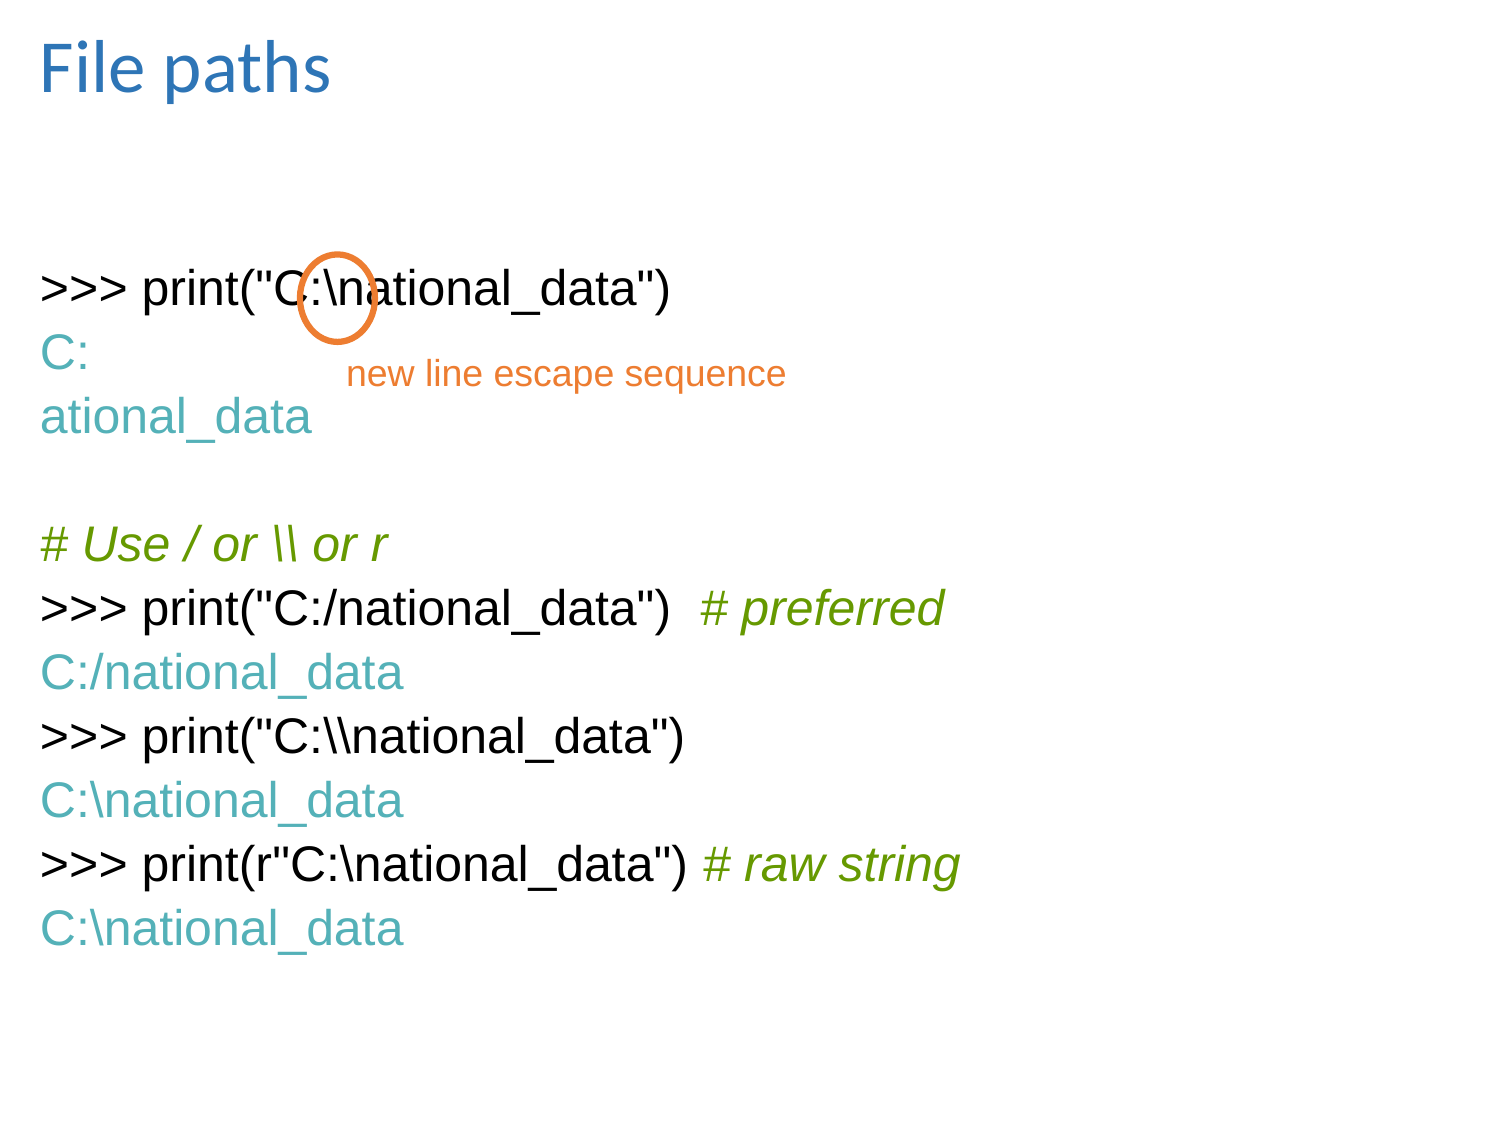

# File paths

>>> print("C:\national_data")
C:
ational_data

# Use / or \\ or r
>>> print("C:/national_data")  # preferred
C:/national_data
>>> print("C:\\national_data")
C:\national_data
>>> print(r"C:\national_data") # raw string
C:\national_data

new line escape sequence